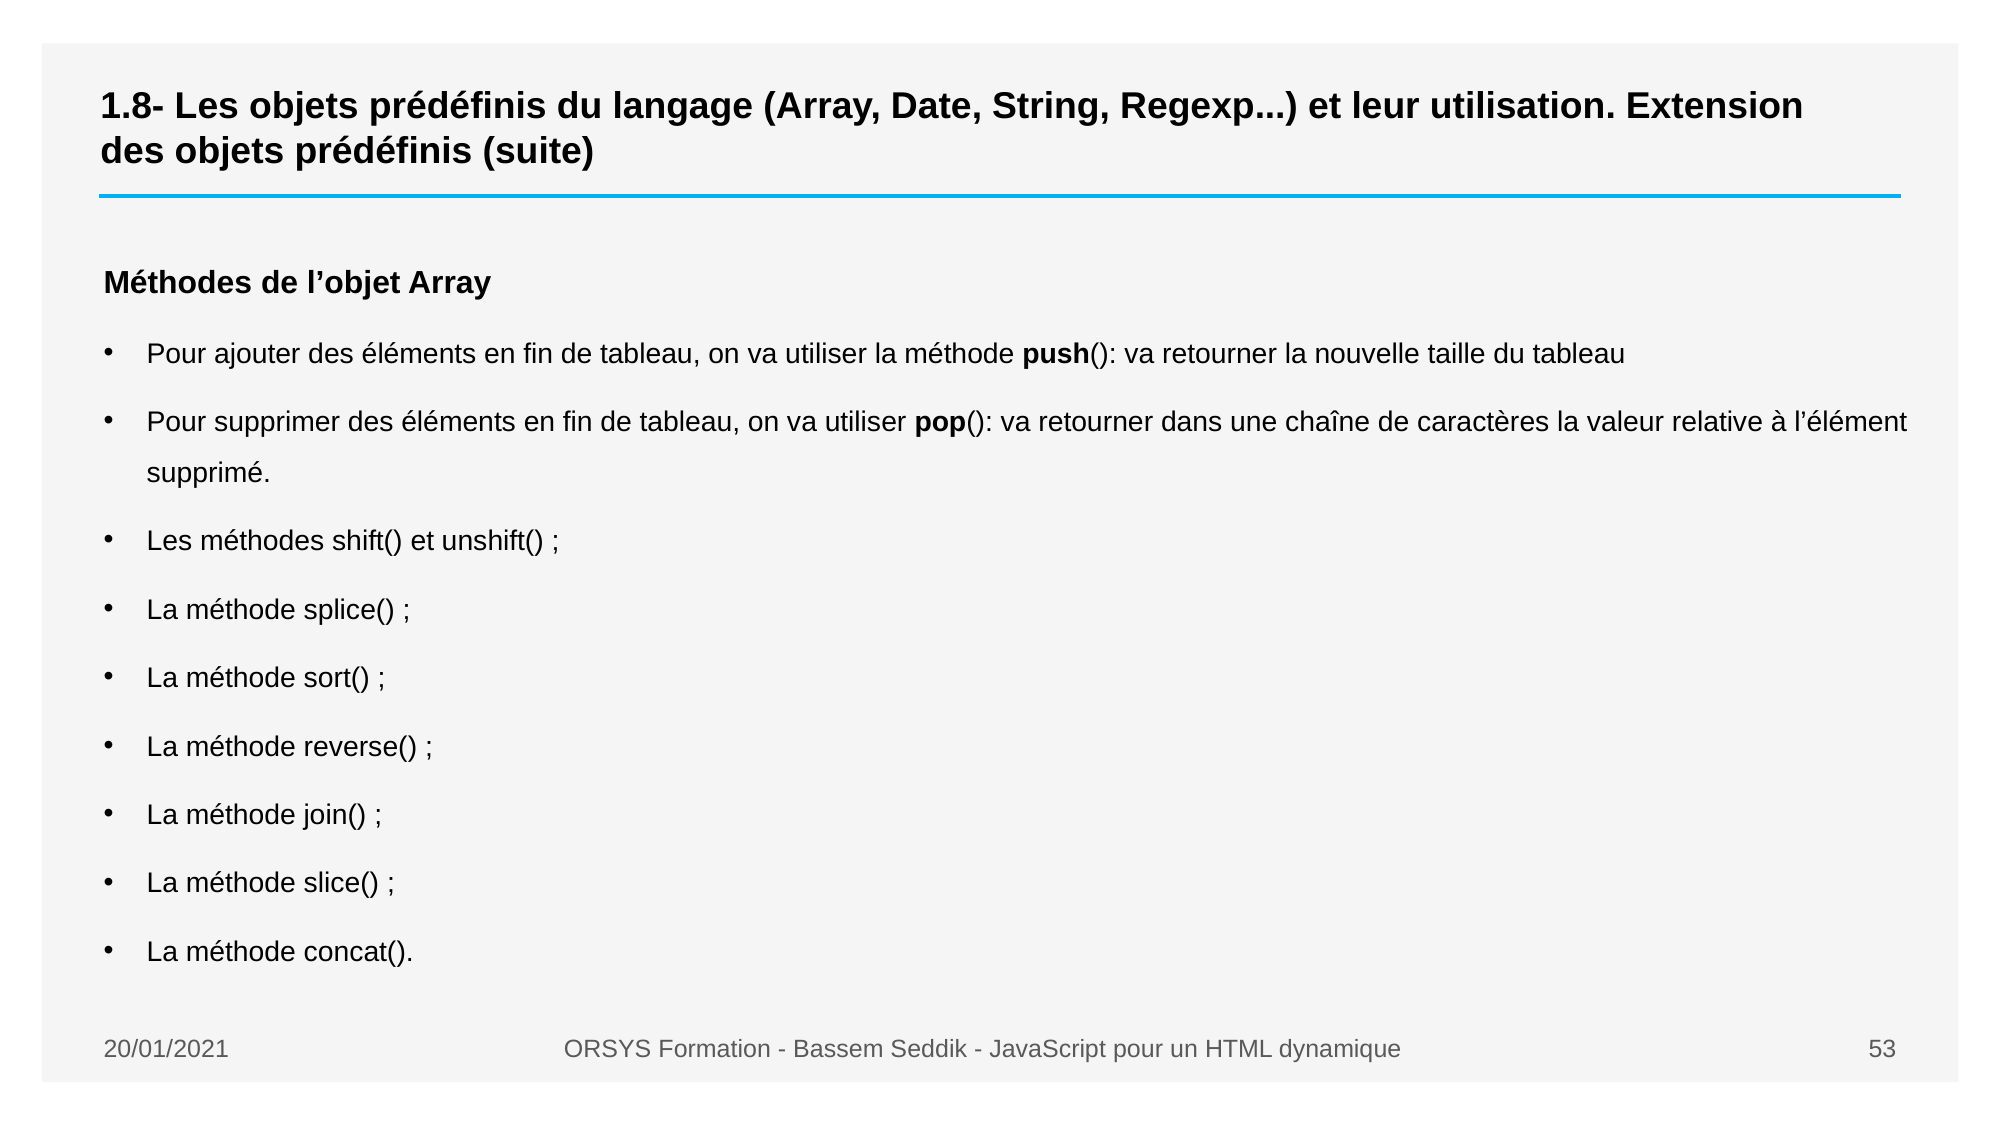

# 1.8- Les objets prédéfinis du langage (Array, Date, String, Regexp...) et leur utilisation. Extension des objets prédéfinis (suite)
Méthodes de l’objet Array
Pour ajouter des éléments en fin de tableau, on va utiliser la méthode push(): va retourner la nouvelle taille du tableau
Pour supprimer des éléments en fin de tableau, on va utiliser pop(): va retourner dans une chaîne de caractères la valeur relative à l’élément supprimé.
Les méthodes shift() et unshift() ;
La méthode splice() ;
La méthode sort() ;
La méthode reverse() ;
La méthode join() ;
La méthode slice() ;
La méthode concat().

20/01/2021
ORSYS Formation - Bassem Seddik - JavaScript pour un HTML dynamique
53